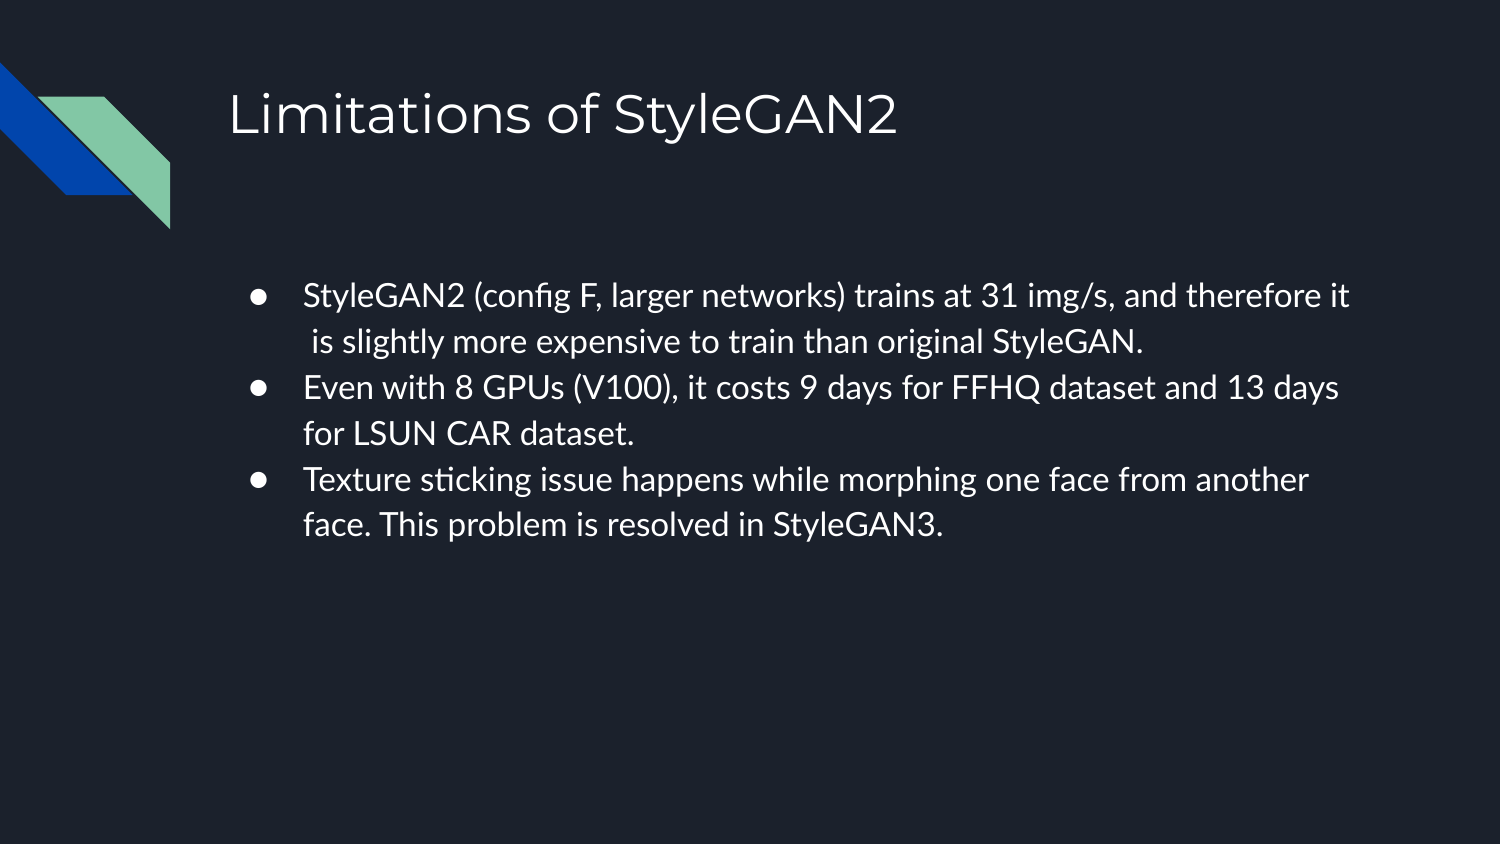

# Limitations of StyleGAN2
StyleGAN2 (config F, larger networks) trains at 31 img/s, and therefore it  is slightly more expensive to train than original StyleGAN.
Even with 8 GPUs (V100), it costs 9 days for FFHQ dataset and 13 days for LSUN CAR dataset.
Texture sticking issue happens while morphing one face from another face. This problem is resolved in StyleGAN3.